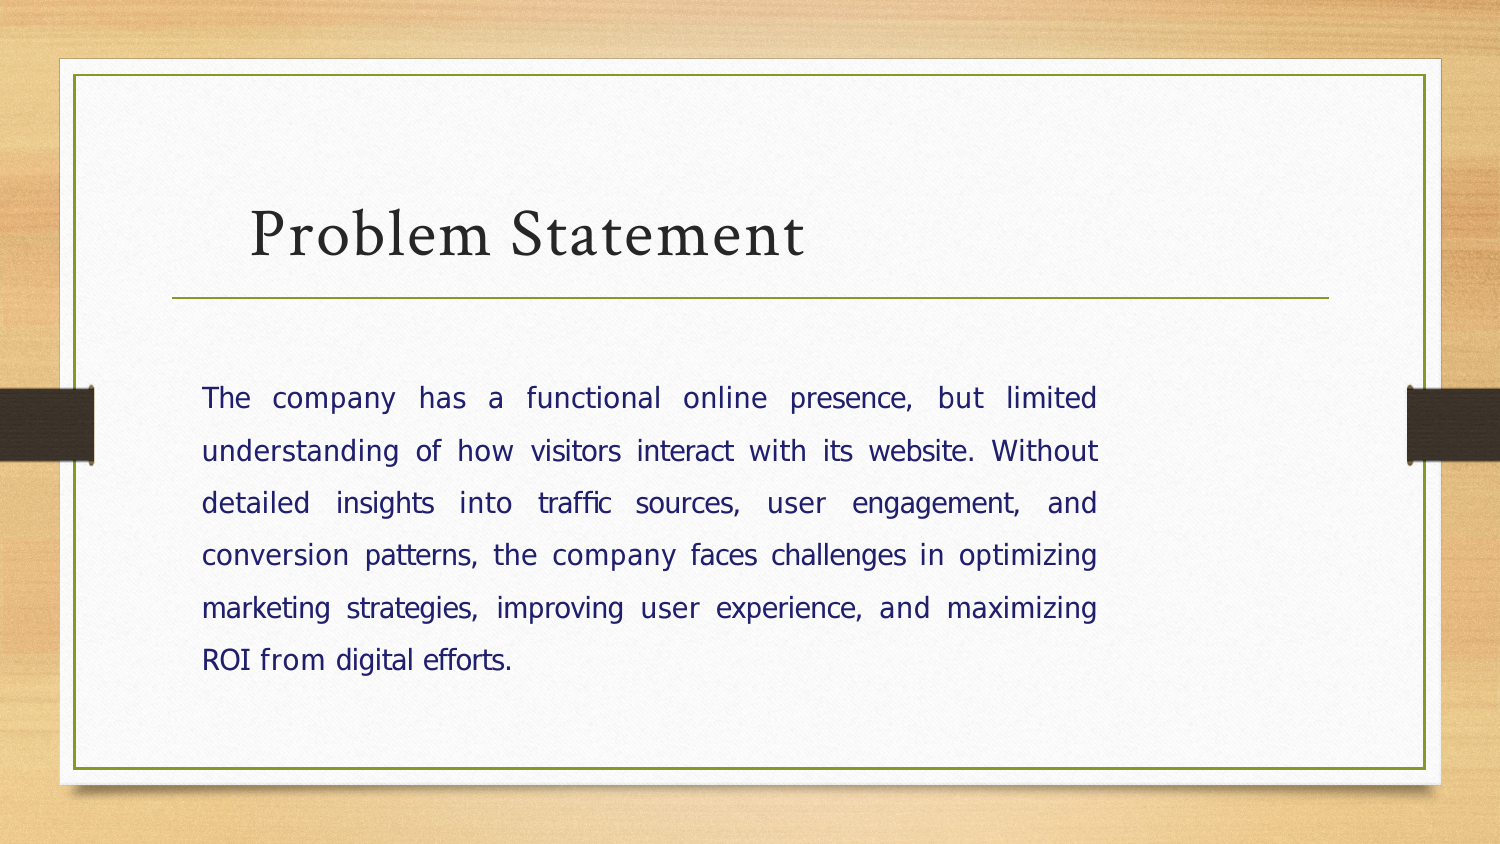

# Problem Statement
The  company  has  a  functional  online  presence,  but  limited understanding of how visitors interact with its website. Without detailed  insights  into  traffic  sources,  user  engagement,  and conversion patterns, the company faces challenges in optimizing marketing strategies, improving user experience, and maximizing ROI from digital efforts.